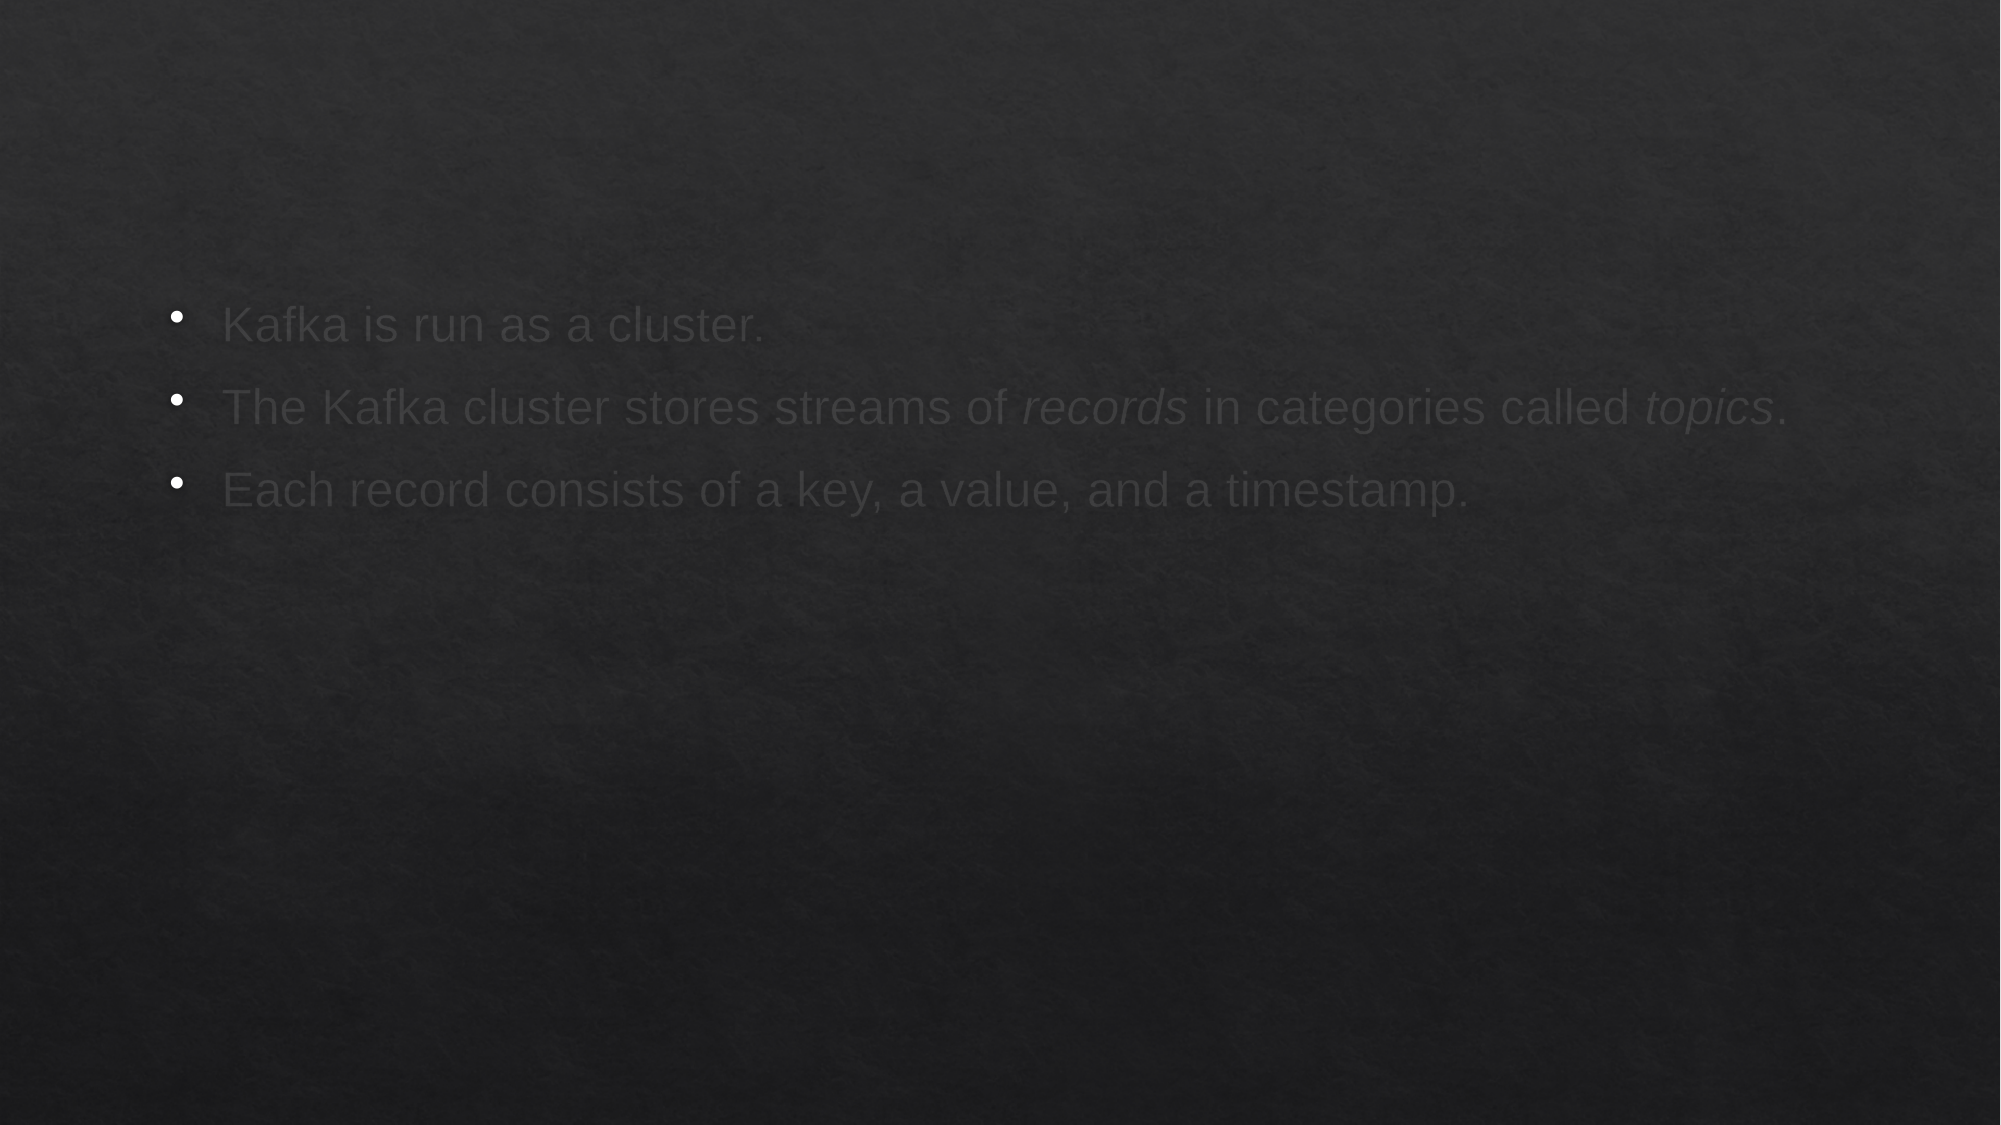

#
Kafka is run as a cluster.
The Kafka cluster stores streams of records in categories called topics.
Each record consists of a key, a value, and a timestamp.